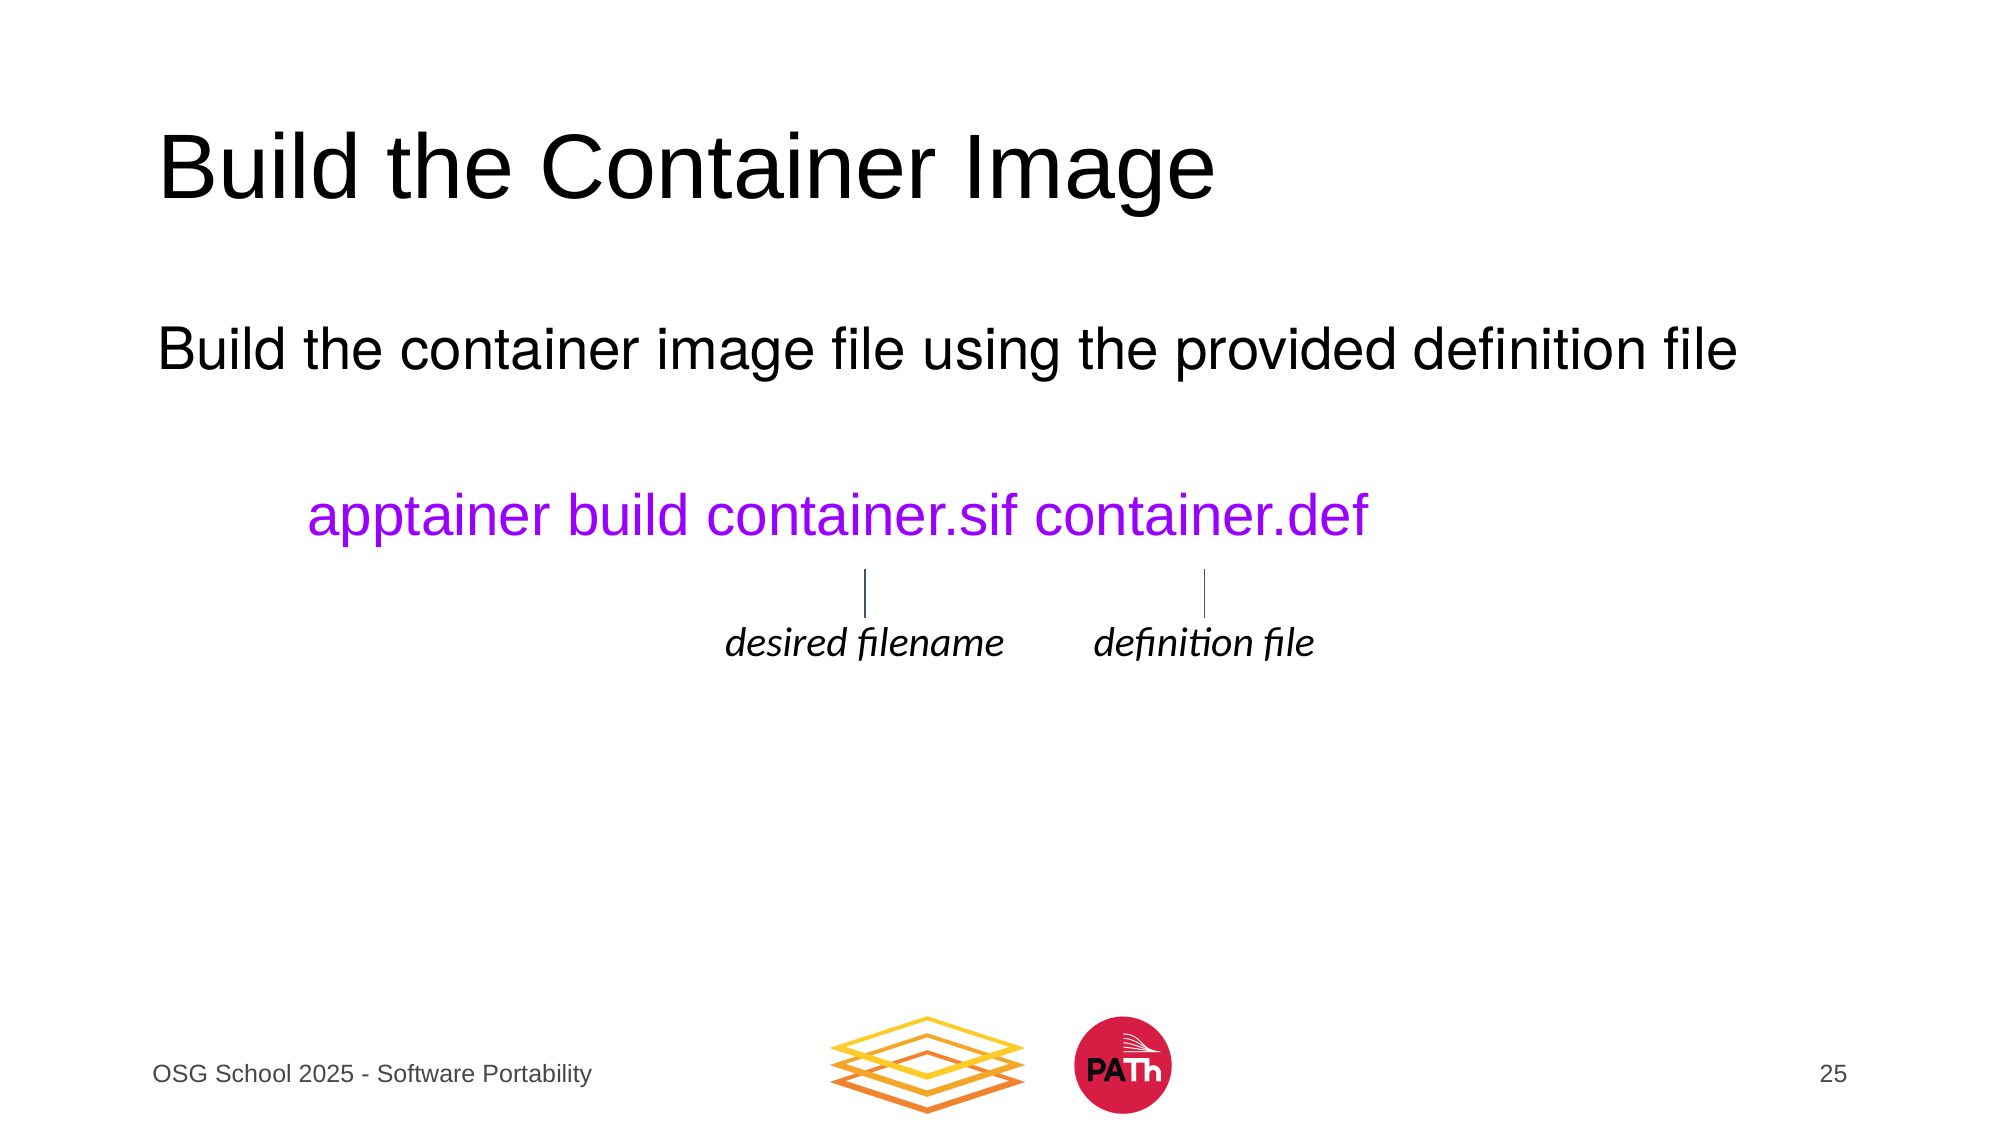

# Build the Container Image
Build the container image file using the provided definition file
	apptainer build container.sif container.def
definition file
desired filename
OSG School 2025 - Software Portability
25